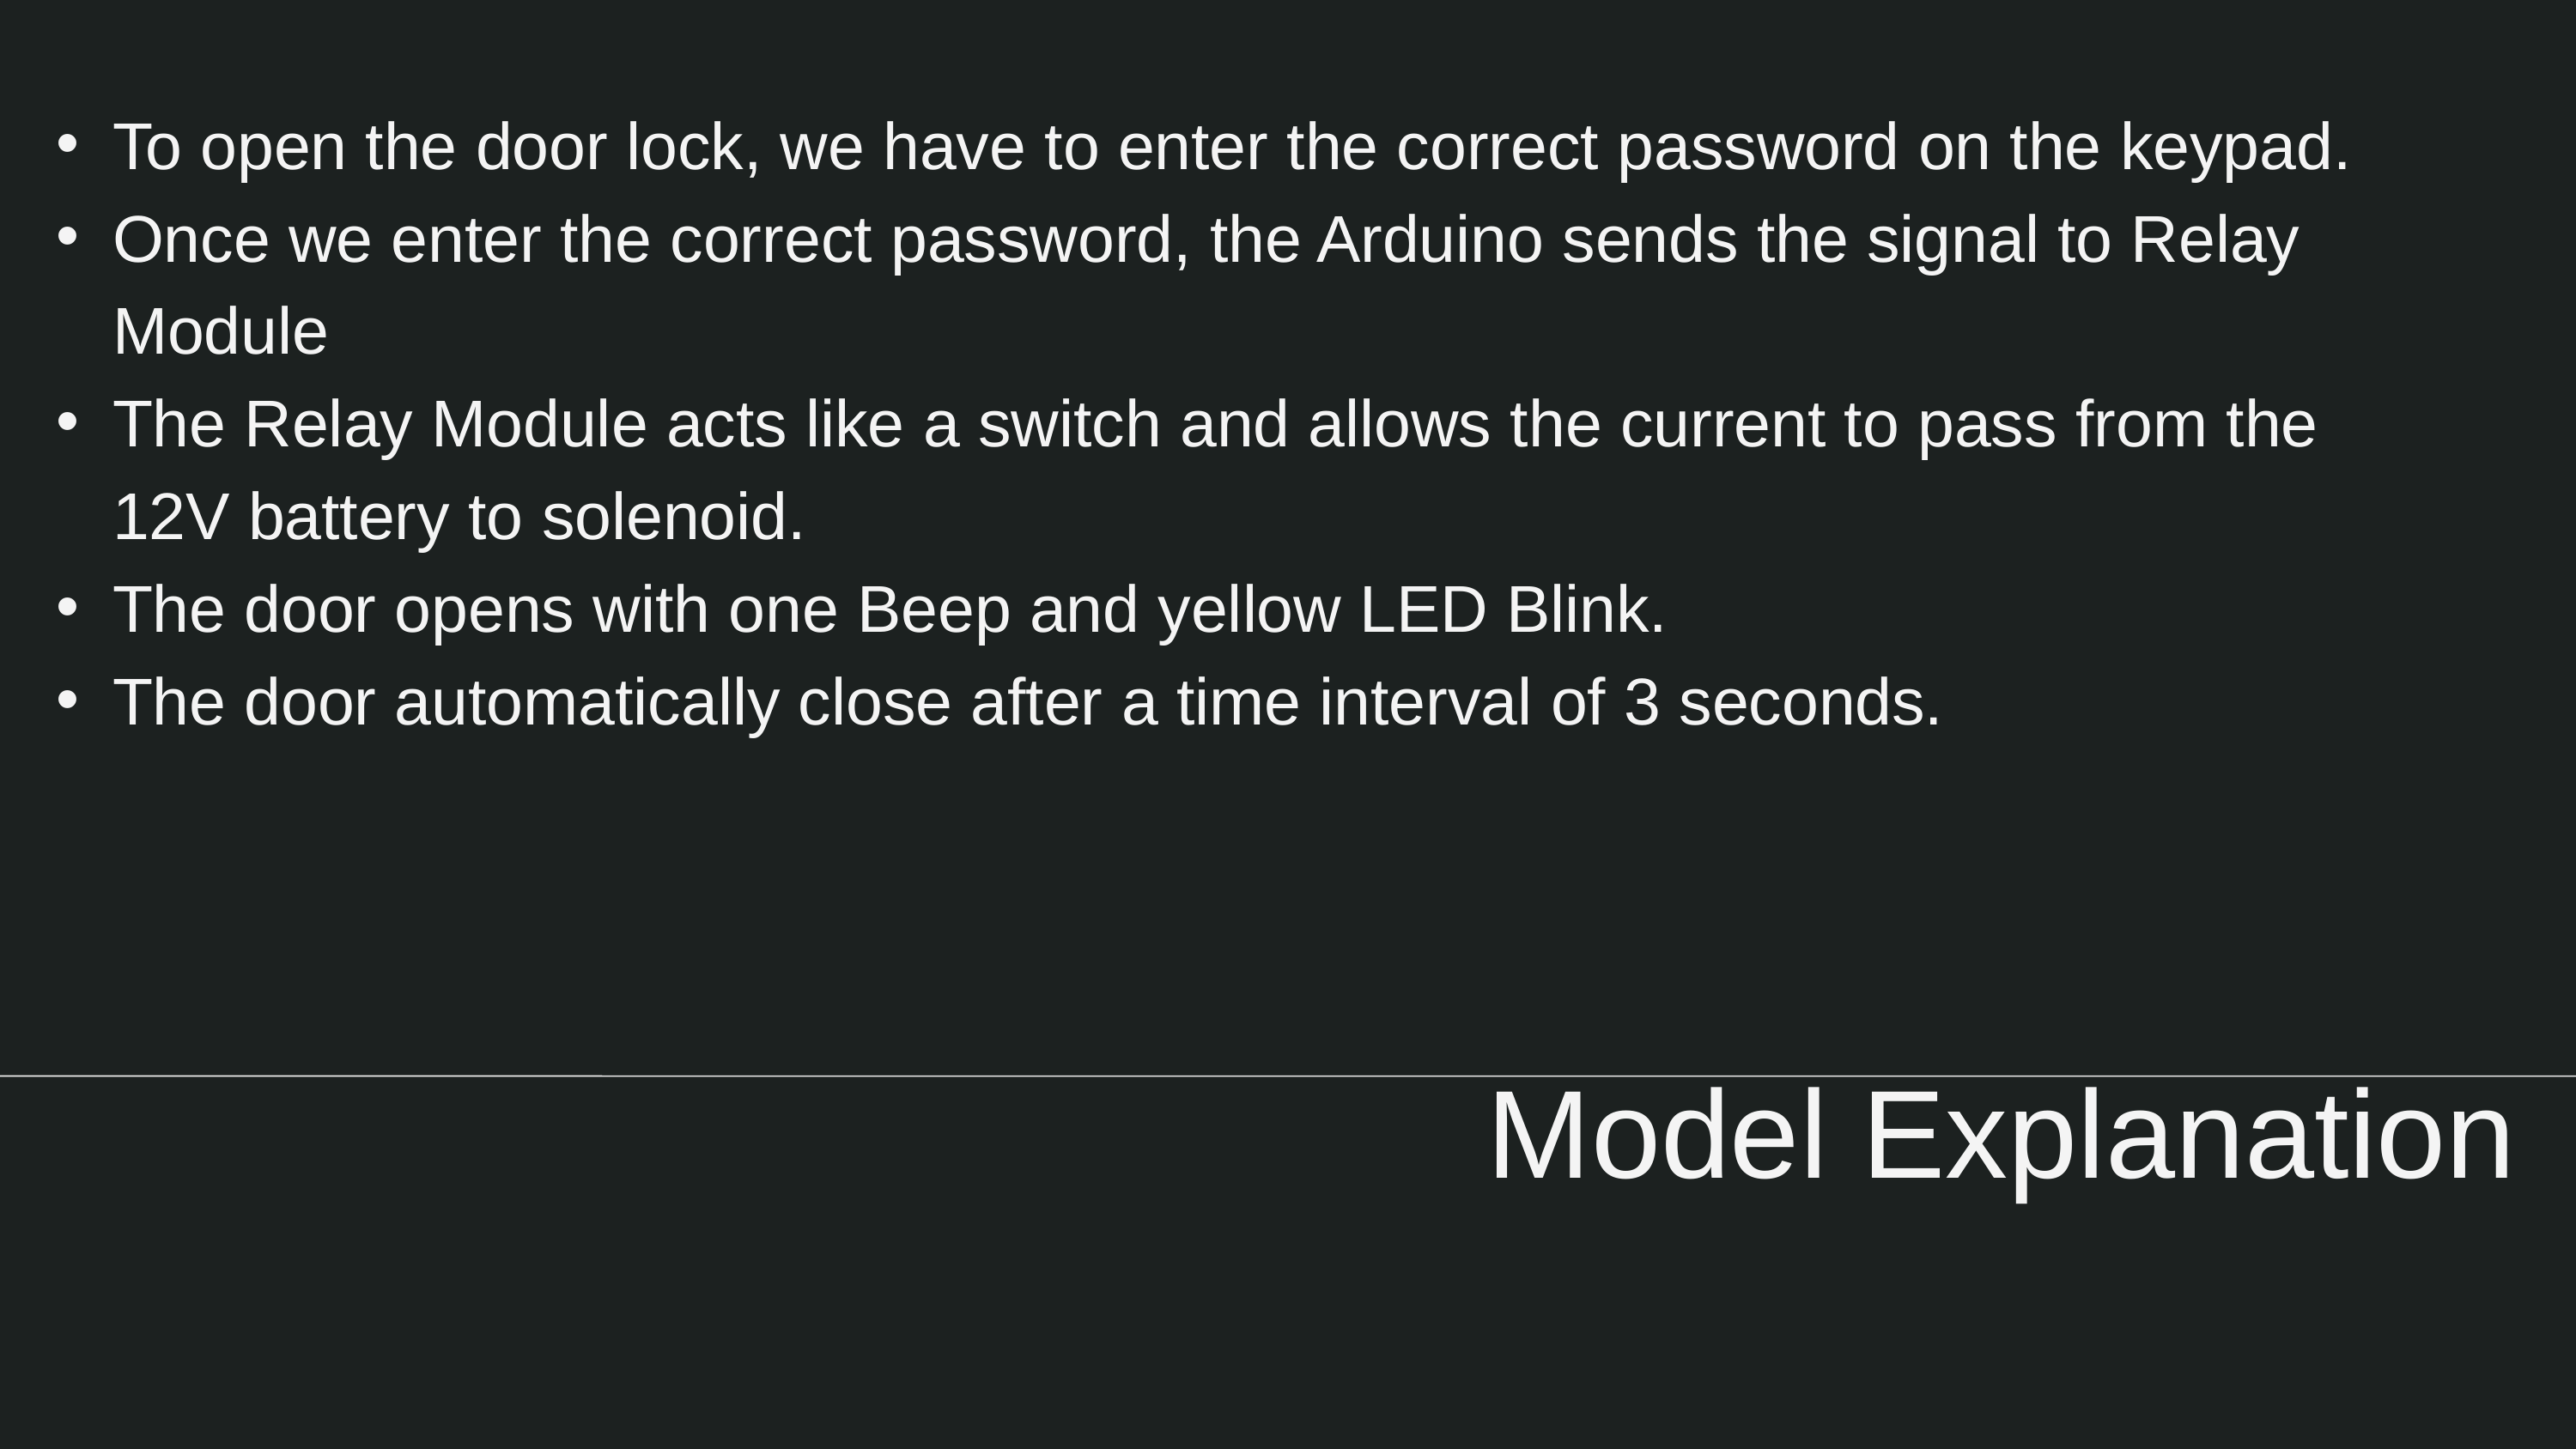

To open the door lock, we have to enter the correct password on the keypad.
Once we enter the correct password, the Arduino sends the signal to Relay Module
The Relay Module acts like a switch and allows the current to pass from the 12V battery to solenoid.
The door opens with one Beep and yellow LED Blink.
The door automatically close after a time interval of 3 seconds.

Model Explanation